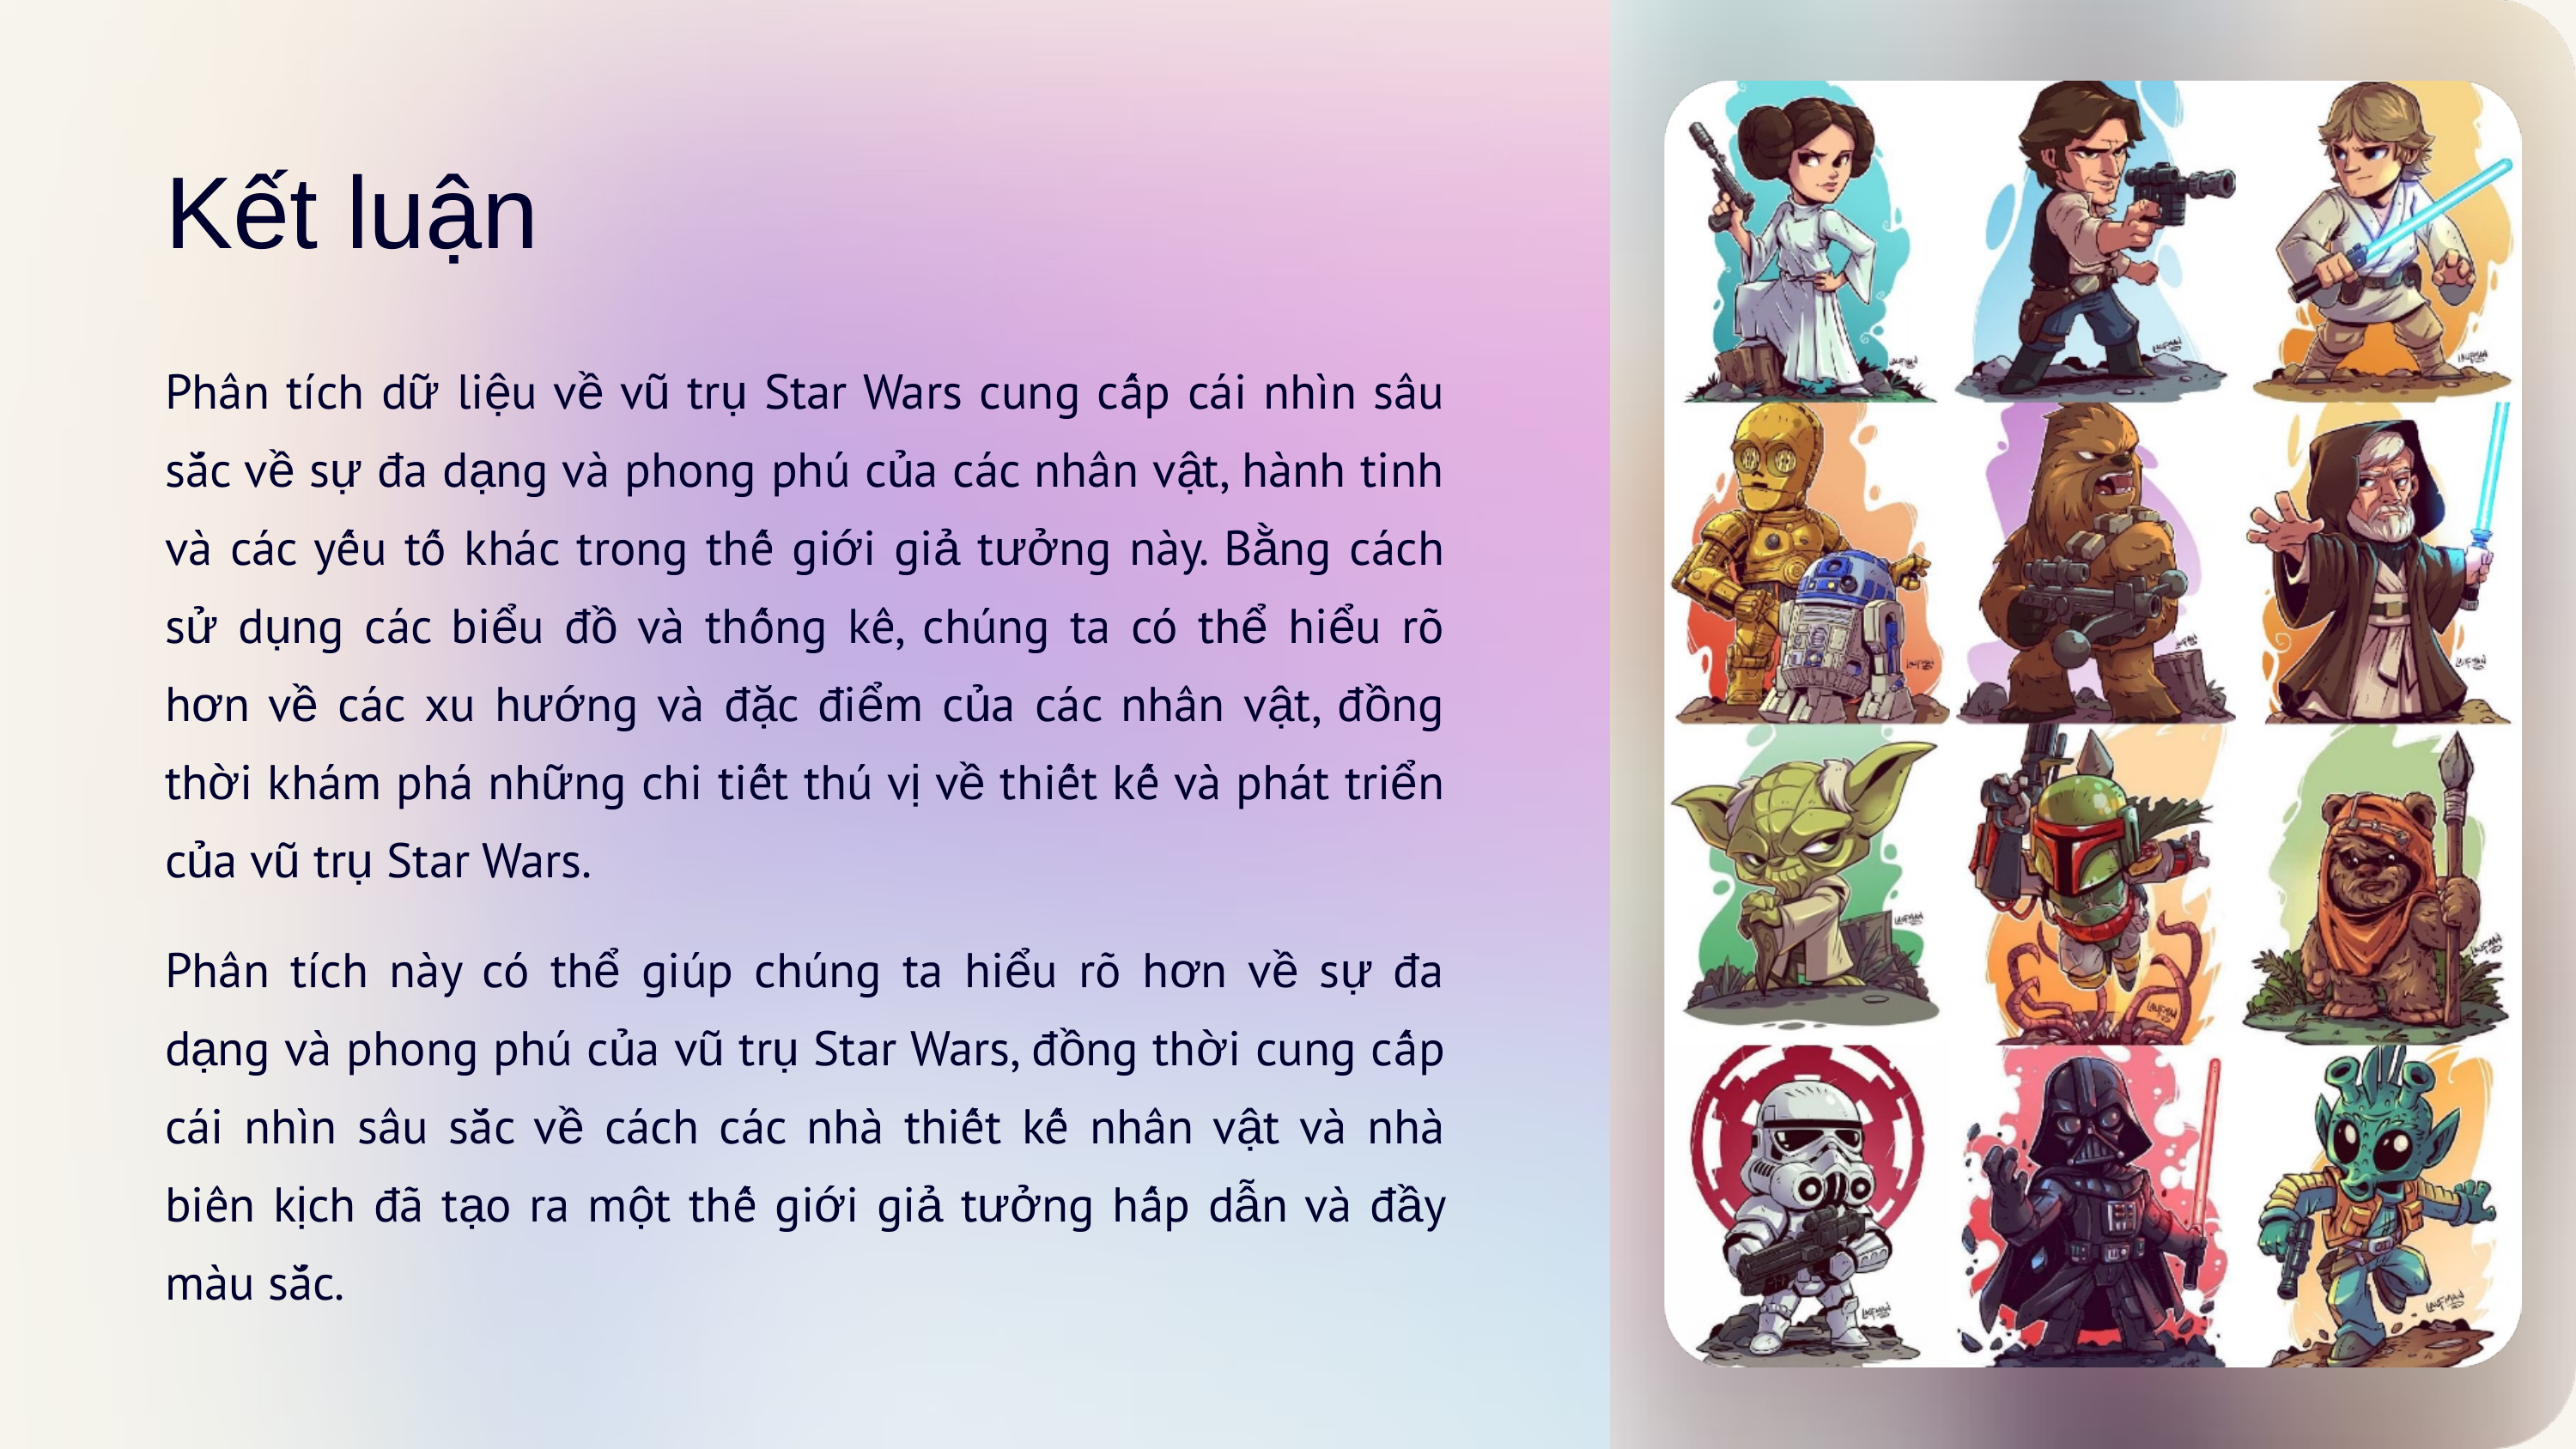

Kết luận
Phân tích dữ liệu về vũ trụ Star Wars cung cấp cái nhìn sâu sắc về sự đa dạng và phong phú của các nhân vật, hành tinh và các yếu tố khác trong thế giới giả tưởng này. Bằng cách sử dụng các biểu đồ và thống kê, chúng ta có thể hiểu rõ hơn về các xu hướng và đặc điểm của các nhân vật, đồng thời khám phá những chi tiết thú vị về thiết kế và phát triển của vũ trụ Star Wars.
Phân tích này có thể giúp chúng ta hiểu rõ hơn về sự đa dạng và phong phú của vũ trụ Star Wars, đồng thời cung cấp cái nhìn sâu sắc về cách các nhà thiết kế nhân vật và nhà biên kịch đã tạo ra một thế giới giả tưởng hấp dẫn và đầy màu sắc.